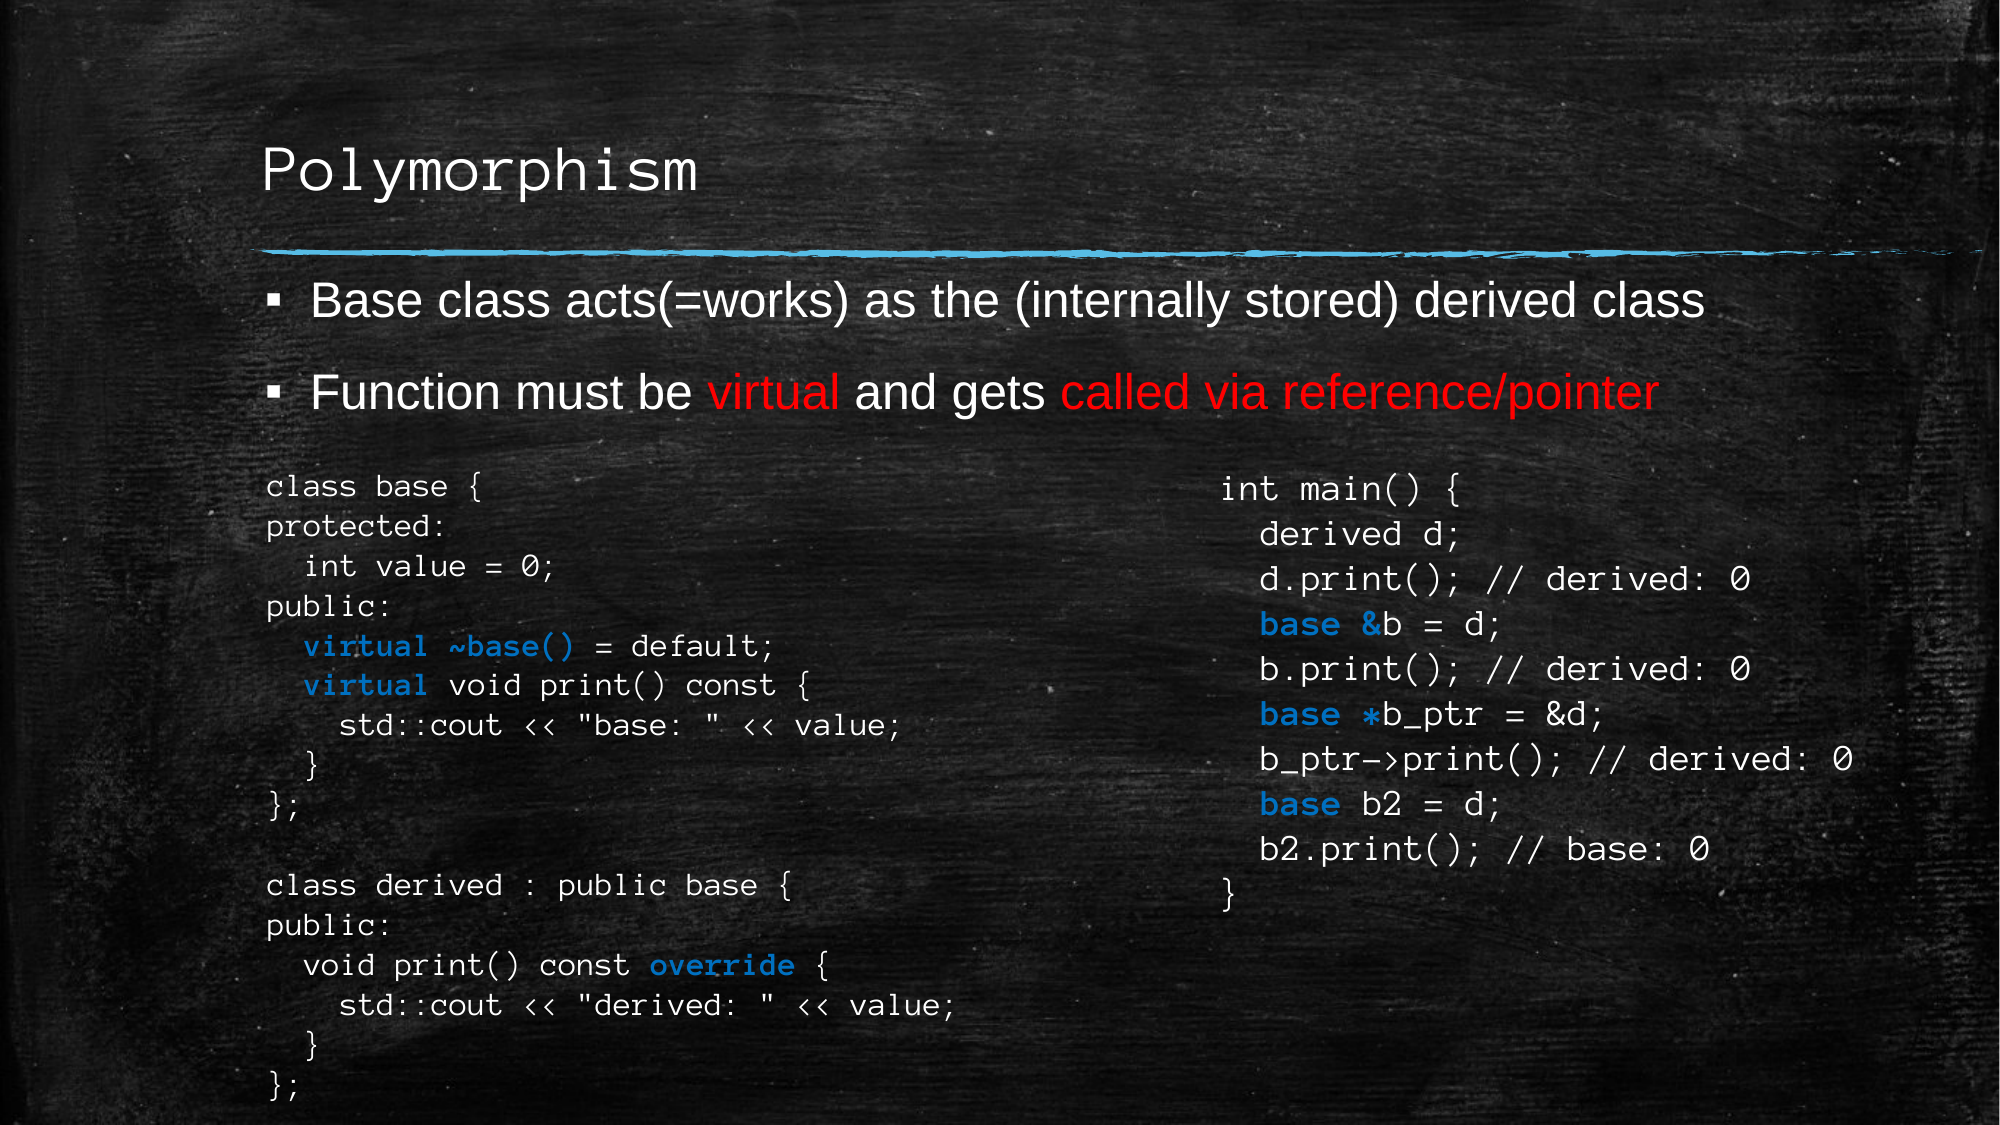

# Polymorphism
Base class acts(=works) as the (internally stored) derived class
Function must be virtual and gets called via reference/pointer
class base {
protected:
  int value = 0;
public:
  virtual ~base() = default;
  virtual void print() const {
    std::cout << "base: " << value;
  }
};

class derived : public base {
public:
  void print() const override {
    std::cout << "derived: " << value;
  }
};
int main() {
  derived d;
  d.print(); // derived: 0
  base &b = d;
  b.print(); // derived: 0
  base *b_ptr = &d;
  b_ptr->print(); // derived: 0
  base b2 = d;
  b2.print(); // base: 0
}